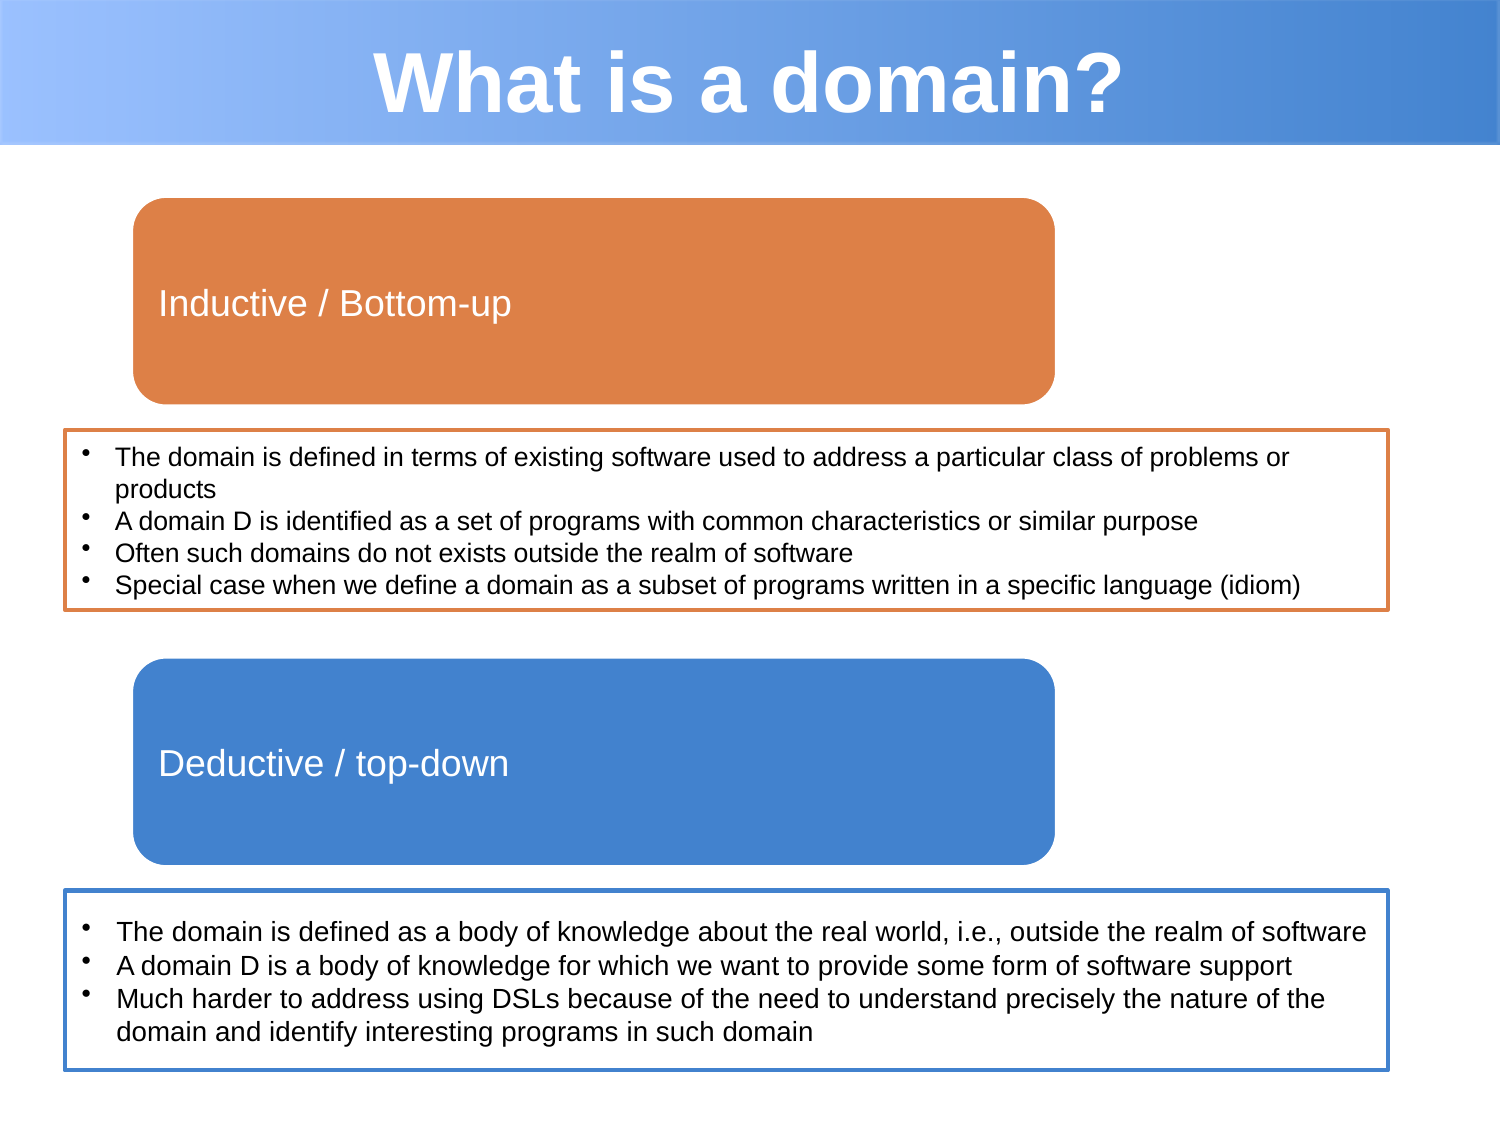

# What is a domain?
Inductive / Bottom-up
The domain is defined in terms of existing software used to address a particular class of problems or products
A domain D is identified as a set of programs with common characteristics or similar purpose
Often such domains do not exists outside the realm of software
Special case when we define a domain as a subset of programs written in a specific language (idiom)
A domain D is a body of knowledge for which we want to provide some form of software support
Much harder to address using DSLs because of the need to understand precisely the nature of the domain and identify interesting programs in such domain
The domain is defined as a body of knowledge about the real world, i.e., outside the realm of software
Deductive / top-down